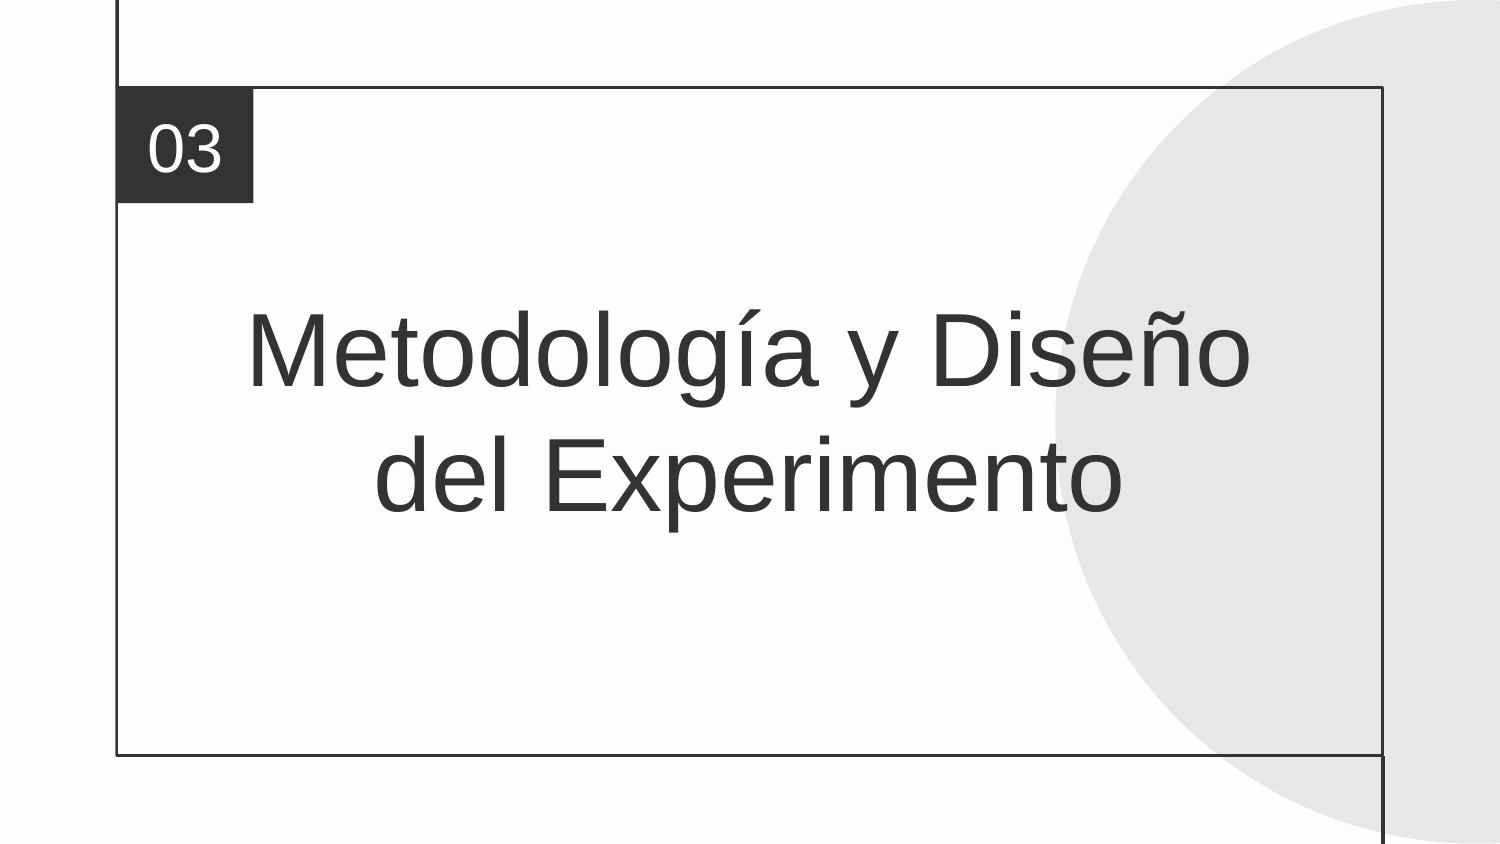

03
# Metodología y Diseño del Experimento